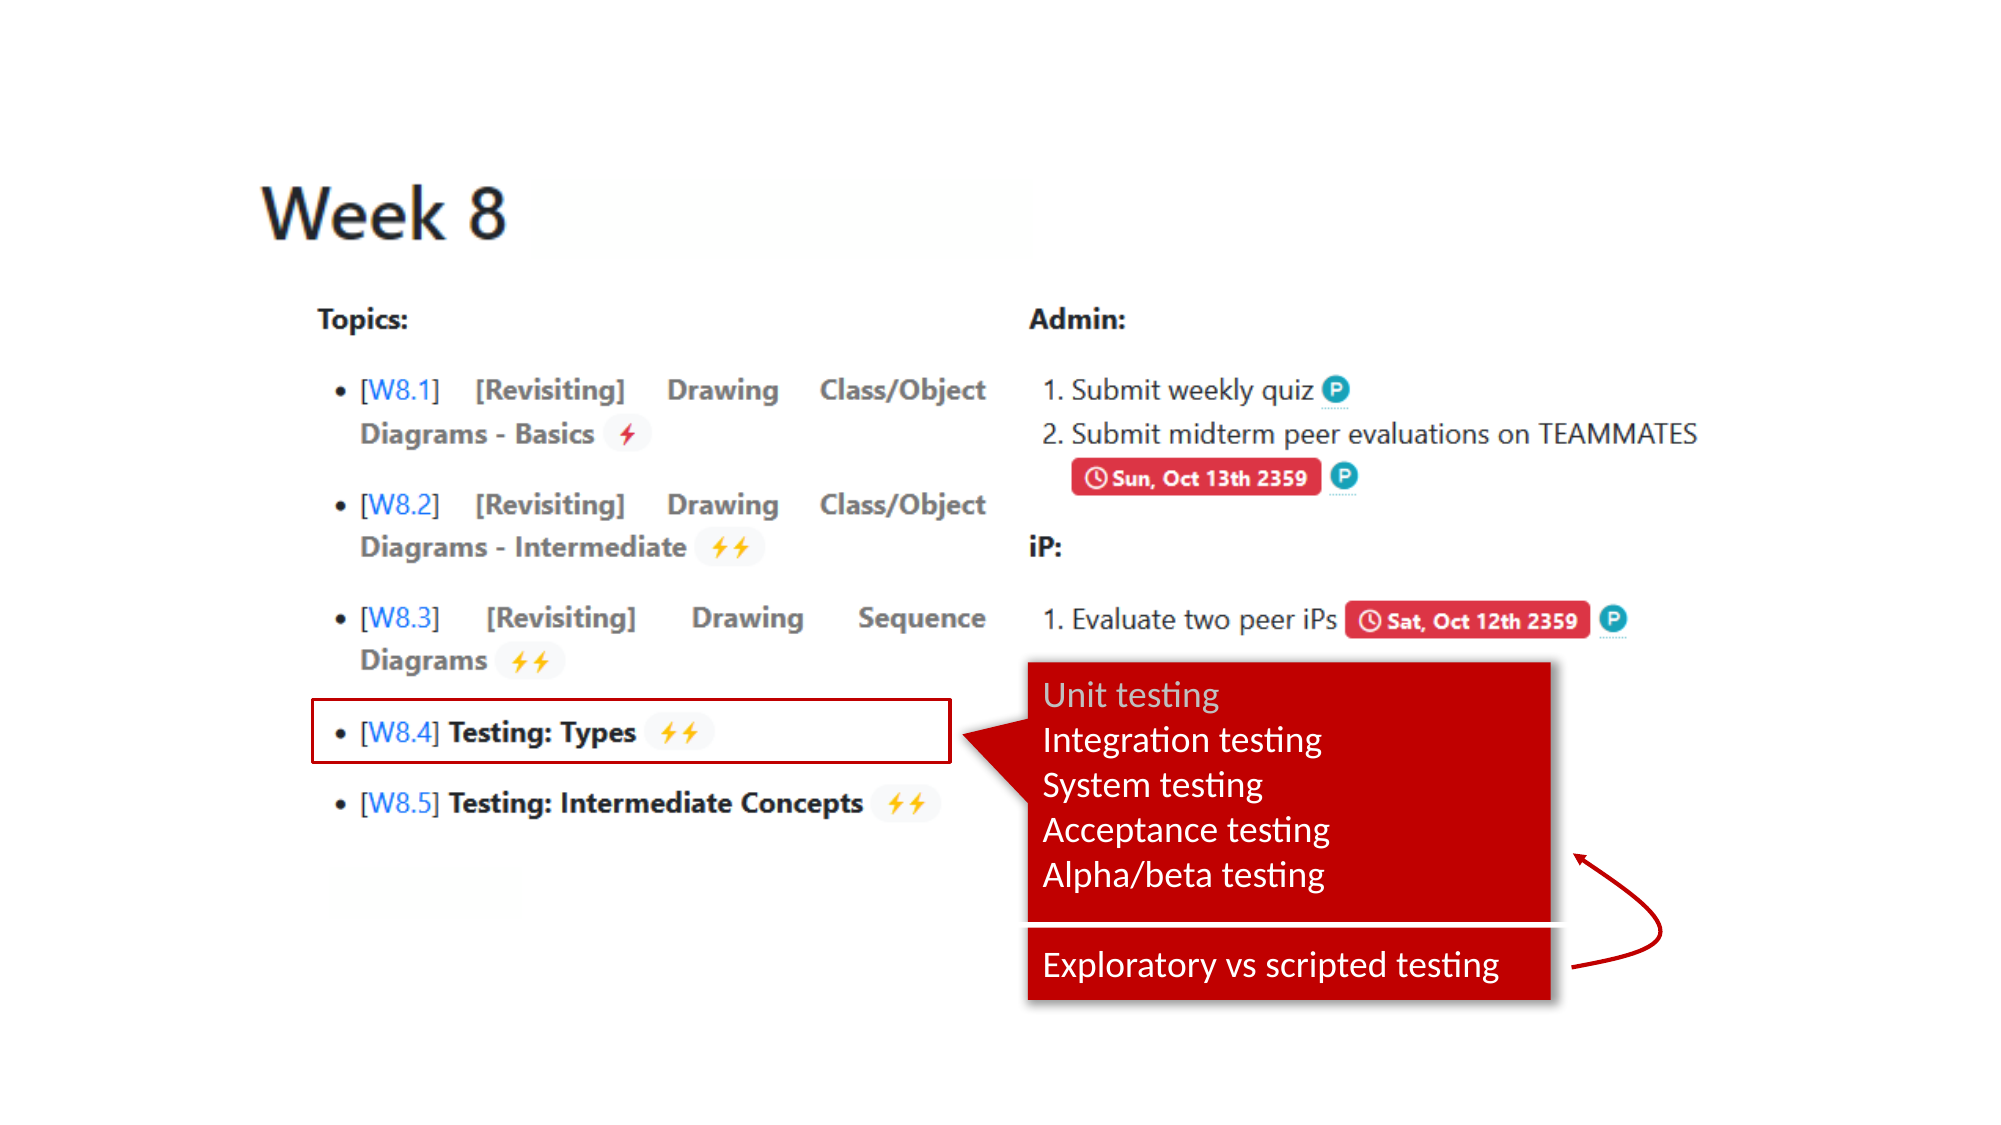

Unit testing
Integration testing
System testing
Acceptance testing
Alpha/beta testing
Exploratory vs scripted testing